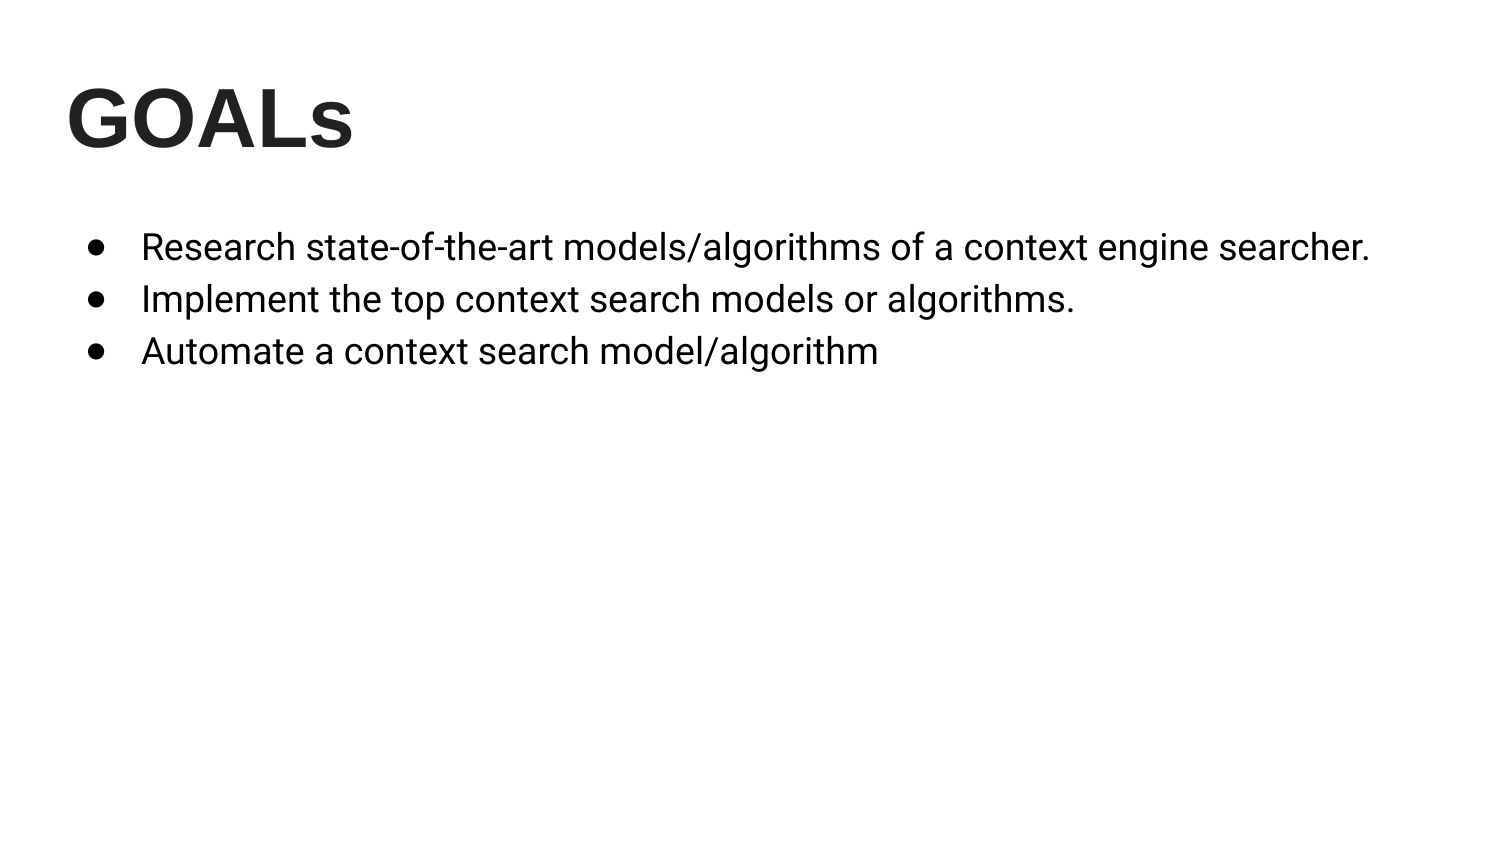

# GOALs
Research state-of-the-art models/algorithms of a context engine searcher.
Implement the top context search models or algorithms.
Automate a context search model/algorithm